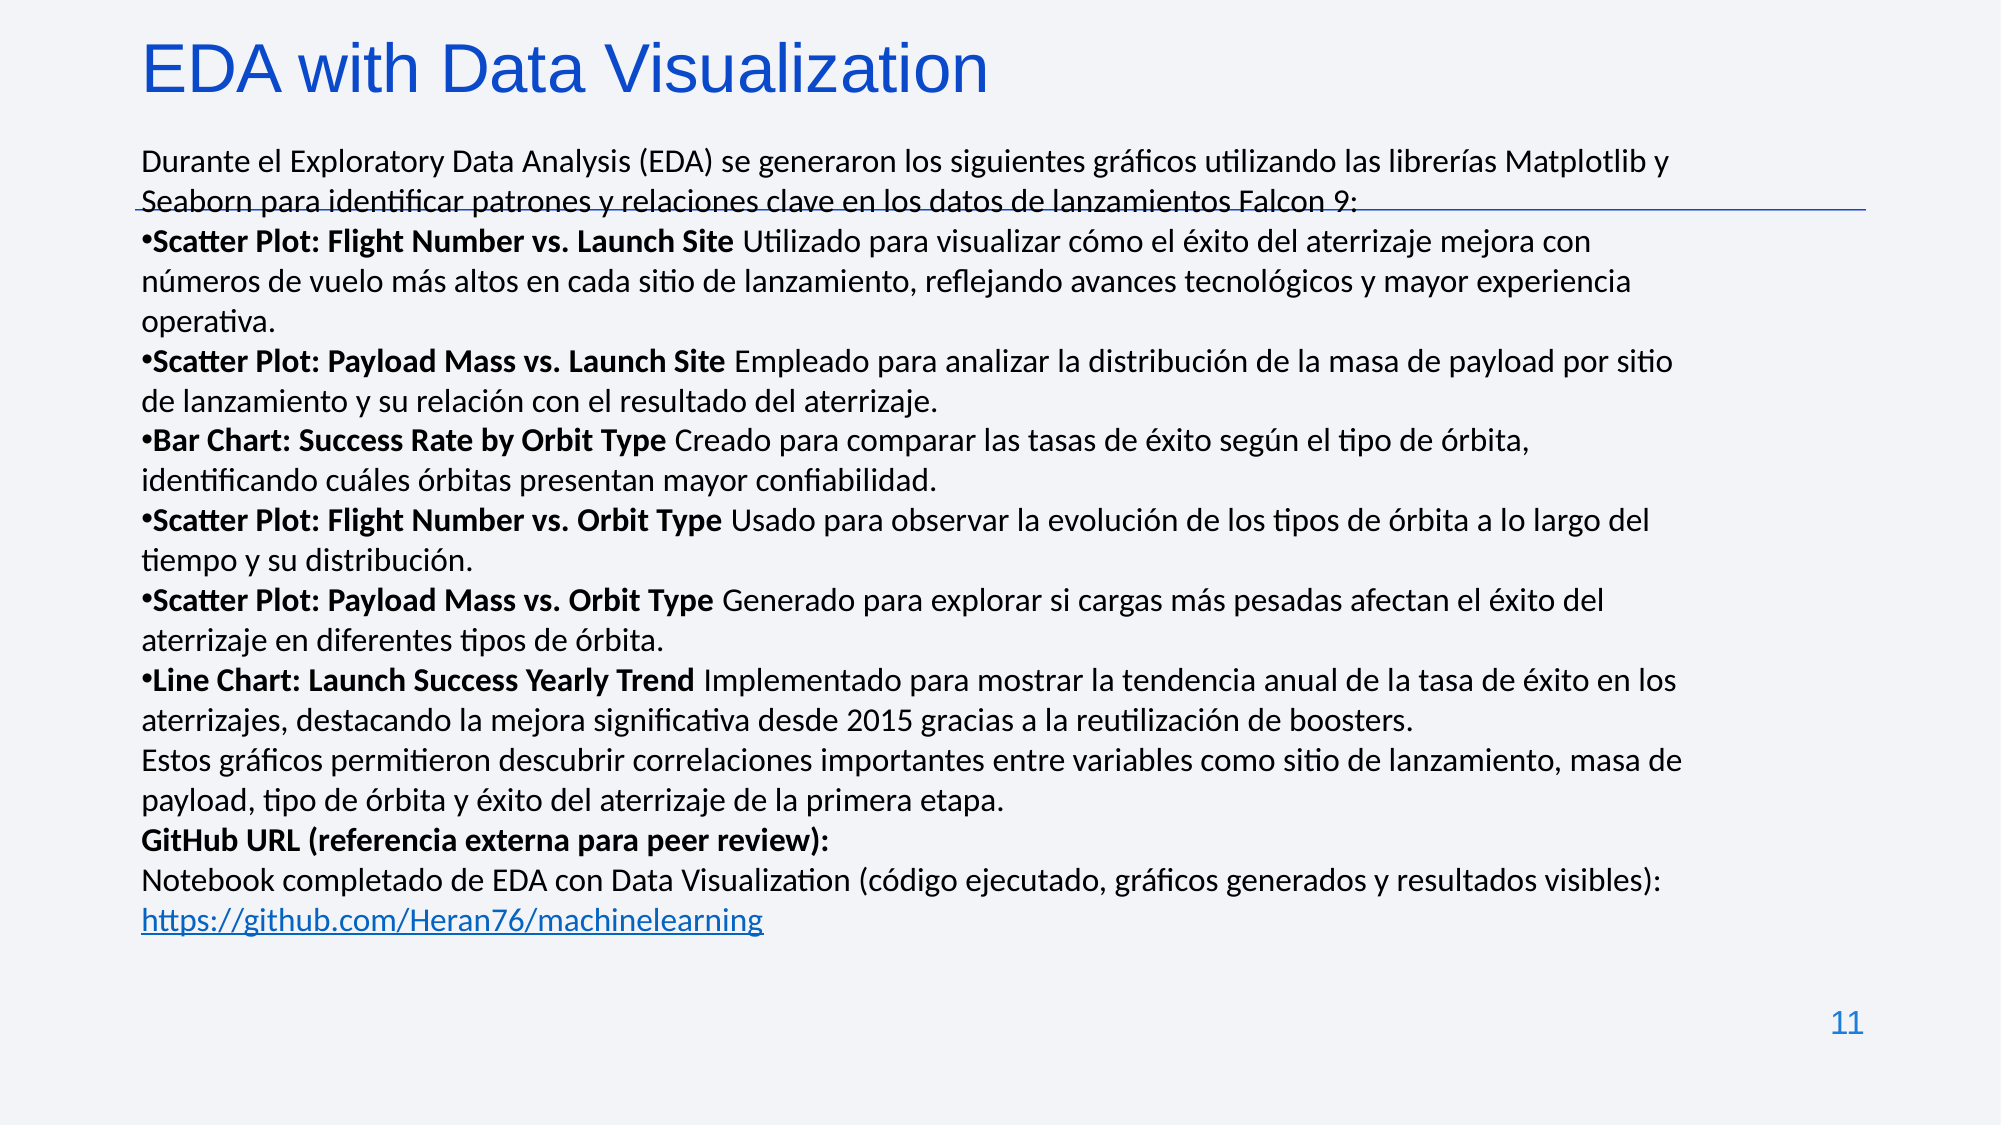

EDA with Data Visualization
Durante el Exploratory Data Analysis (EDA) se generaron los siguientes gráficos utilizando las librerías Matplotlib y Seaborn para identificar patrones y relaciones clave en los datos de lanzamientos Falcon 9:
Scatter Plot: Flight Number vs. Launch Site Utilizado para visualizar cómo el éxito del aterrizaje mejora con números de vuelo más altos en cada sitio de lanzamiento, reflejando avances tecnológicos y mayor experiencia operativa.
Scatter Plot: Payload Mass vs. Launch Site Empleado para analizar la distribución de la masa de payload por sitio de lanzamiento y su relación con el resultado del aterrizaje.
Bar Chart: Success Rate by Orbit Type Creado para comparar las tasas de éxito según el tipo de órbita, identificando cuáles órbitas presentan mayor confiabilidad.
Scatter Plot: Flight Number vs. Orbit Type Usado para observar la evolución de los tipos de órbita a lo largo del tiempo y su distribución.
Scatter Plot: Payload Mass vs. Orbit Type Generado para explorar si cargas más pesadas afectan el éxito del aterrizaje en diferentes tipos de órbita.
Line Chart: Launch Success Yearly Trend Implementado para mostrar la tendencia anual de la tasa de éxito en los aterrizajes, destacando la mejora significativa desde 2015 gracias a la reutilización de boosters.
Estos gráficos permitieron descubrir correlaciones importantes entre variables como sitio de lanzamiento, masa de payload, tipo de órbita y éxito del aterrizaje de la primera etapa.
GitHub URL (referencia externa para peer review):
Notebook completado de EDA con Data Visualization (código ejecutado, gráficos generados y resultados visibles): https://github.com/Heran76/machinelearning

11